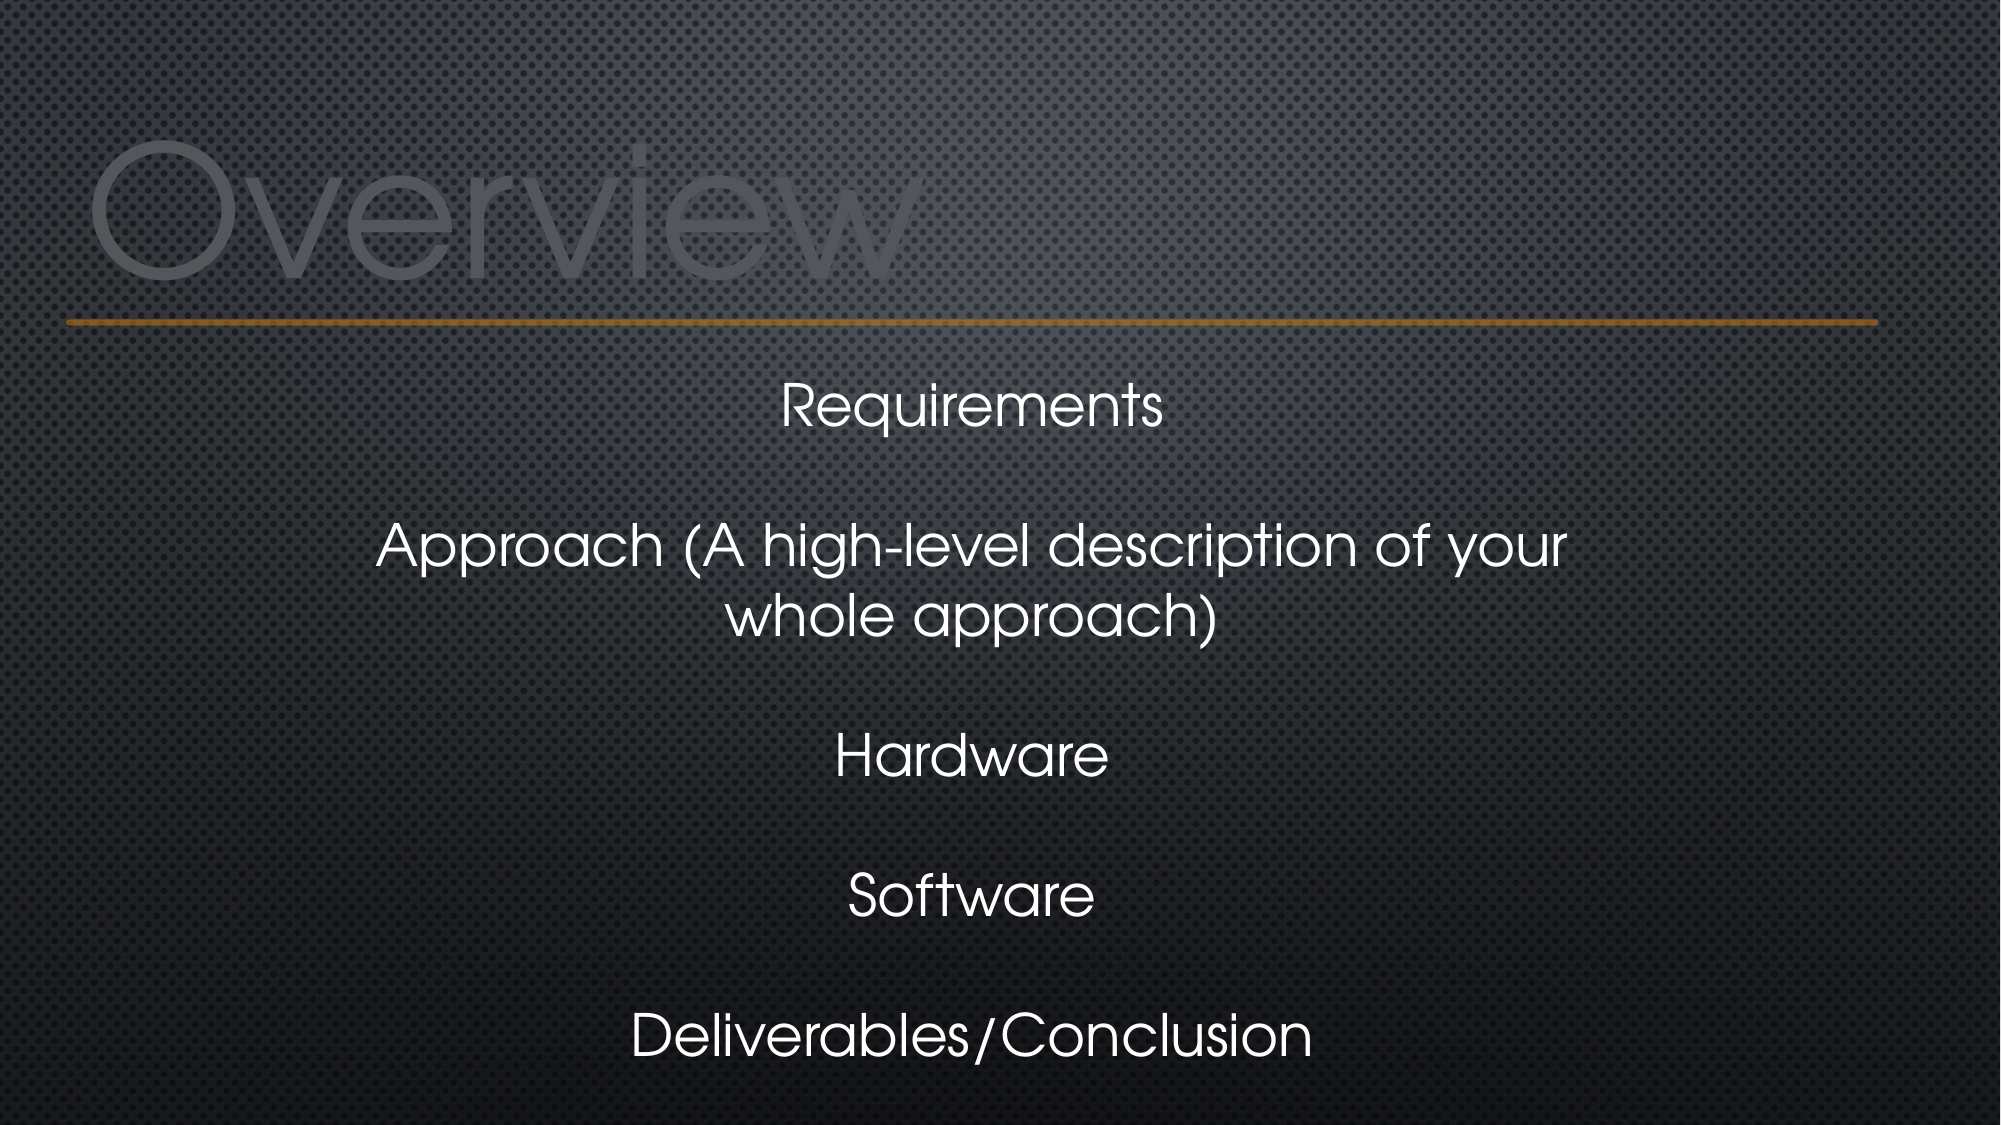

# Overview
Requirements
Approach (A high-level description of your whole approach)
Hardware
Software
Deliverables/Conclusion